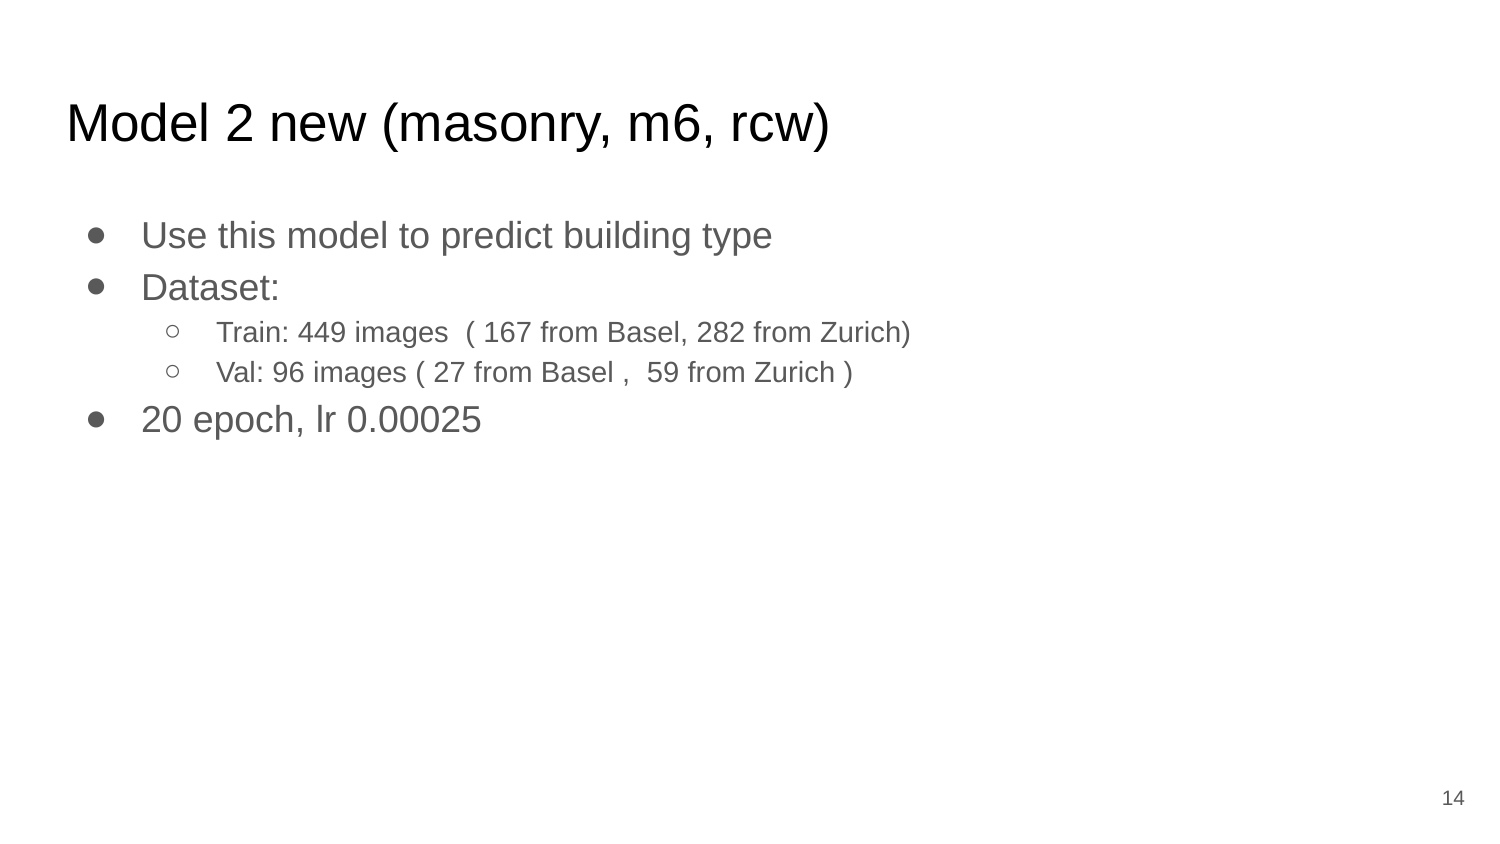

# Model 2 new (masonry, m6, rcw)
Use this model to predict building type
Dataset:
Train: 449 images  ( 167 from Basel, 282 from Zurich)
Val: 96 images ( 27 from Basel ,  59 from Zurich )
20 epoch, lr 0.00025
14